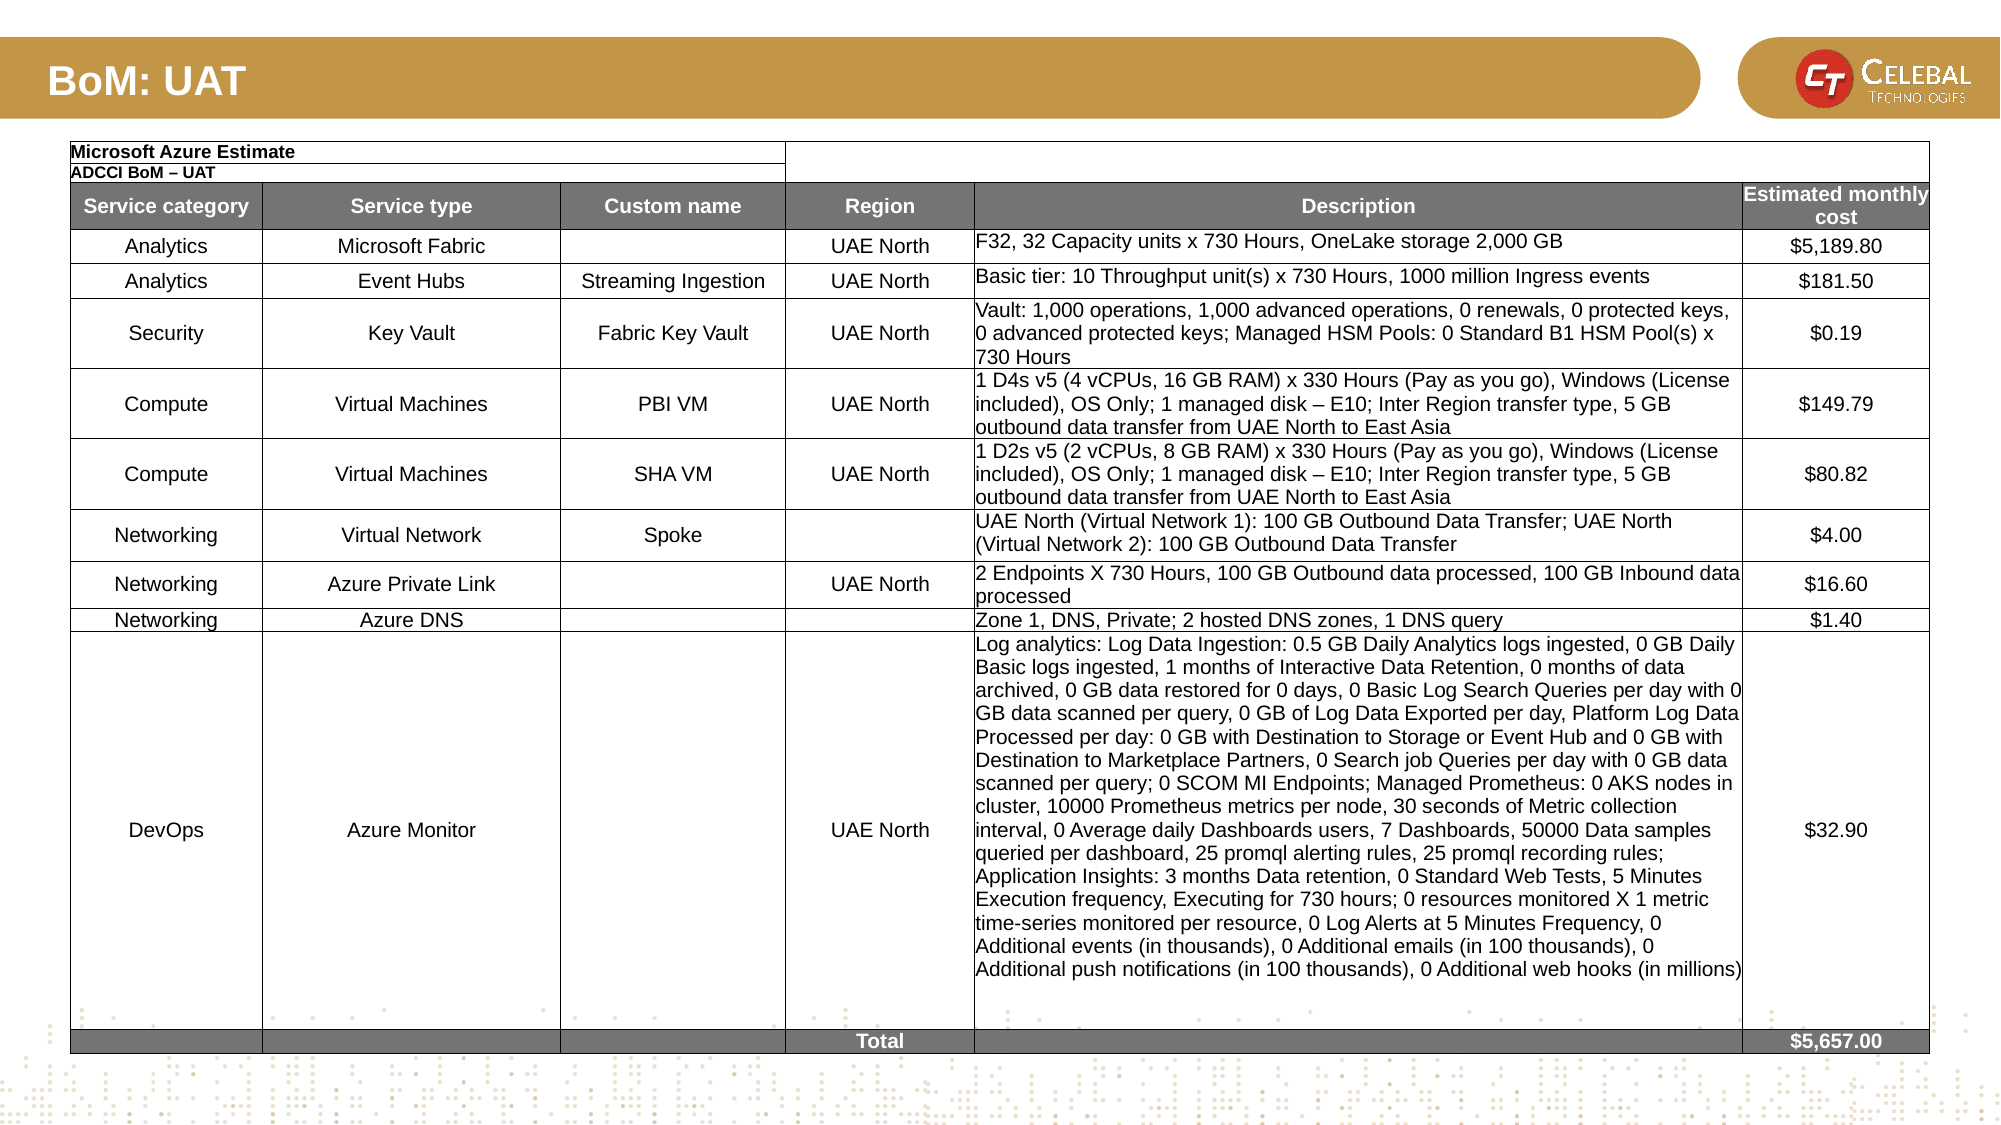

BoM: UAT
| Microsoft Azure Estimate |  |  |  |  |  |
| --- | --- | --- | --- | --- | --- |
| ADCCI BoM – UAT |  |  |  |  |  |
| Service category | Service type | Custom name | Region | Description | Estimated monthly cost |
| Analytics | Microsoft Fabric |  | UAE North | F32, 32 Capacity units x 730 Hours, OneLake storage 2,000 GB | $5,189.80 |
| Analytics | Event Hubs | Streaming Ingestion | UAE North | Basic tier: 10 Throughput unit(s) x 730 Hours, 1000 million Ingress events | $181.50 |
| Security | Key Vault | Fabric Key Vault | UAE North | Vault: 1,000 operations, 1,000 advanced operations, 0 renewals, 0 protected keys, 0 advanced protected keys; Managed HSM Pools: 0 Standard B1 HSM Pool(s) x 730 Hours | $0.19 |
| Compute | Virtual Machines | PBI VM | UAE North | 1 D4s v5 (4 vCPUs, 16 GB RAM) x 330 Hours (Pay as you go), Windows (License included), OS Only; 1 managed disk – E10; Inter Region transfer type, 5 GB outbound data transfer from UAE North to East Asia | $149.79 |
| Compute | Virtual Machines | SHA VM | UAE North | 1 D2s v5 (2 vCPUs, 8 GB RAM) x 330 Hours (Pay as you go), Windows (License included), OS Only; 1 managed disk – E10; Inter Region transfer type, 5 GB outbound data transfer from UAE North to East Asia | $80.82 |
| Networking | Virtual Network | Spoke |  | UAE North (Virtual Network 1): 100 GB Outbound Data Transfer; UAE North (Virtual Network 2): 100 GB Outbound Data Transfer | $4.00 |
| Networking | Azure Private Link |  | UAE North | 2 Endpoints X 730 Hours, 100 GB Outbound data processed, 100 GB Inbound data processed | $16.60 |
| Networking | Azure DNS |  |  | Zone 1, DNS, Private; 2 hosted DNS zones, 1 DNS query | $1.40 |
| DevOps | Azure Monitor |  | UAE North | Log analytics: Log Data Ingestion: 0.5 GB Daily Analytics logs ingested, 0 GB Daily Basic logs ingested, 1 months of Interactive Data Retention, 0 months of data archived, 0 GB data restored for 0 days, 0 Basic Log Search Queries per day with 0 GB data scanned per query, 0 GB of Log Data Exported per day, Platform Log Data Processed per day: 0 GB with Destination to Storage or Event Hub and 0 GB with Destination to Marketplace Partners, 0 Search job Queries per day with 0 GB data scanned per query; 0 SCOM MI Endpoints; Managed Prometheus: 0 AKS nodes in cluster, 10000 Prometheus metrics per node, 30 seconds of Metric collection interval, 0 Average daily Dashboards users, 7 Dashboards, 50000 Data samples queried per dashboard, 25 promql alerting rules, 25 promql recording rules; Application Insights: 3 months Data retention, 0 Standard Web Tests, 5 Minutes Execution frequency, Executing for 730 hours; 0 resources monitored X 1 metric time-series monitored per resource, 0 Log Alerts at 5 Minutes Frequency, 0 Additional events (in thousands), 0 Additional emails (in 100 thousands), 0 Additional push notifications (in 100 thousands), 0 Additional web hooks (in millions) | $32.90 |
|  |  |  | Total |  | $5,657.00 |